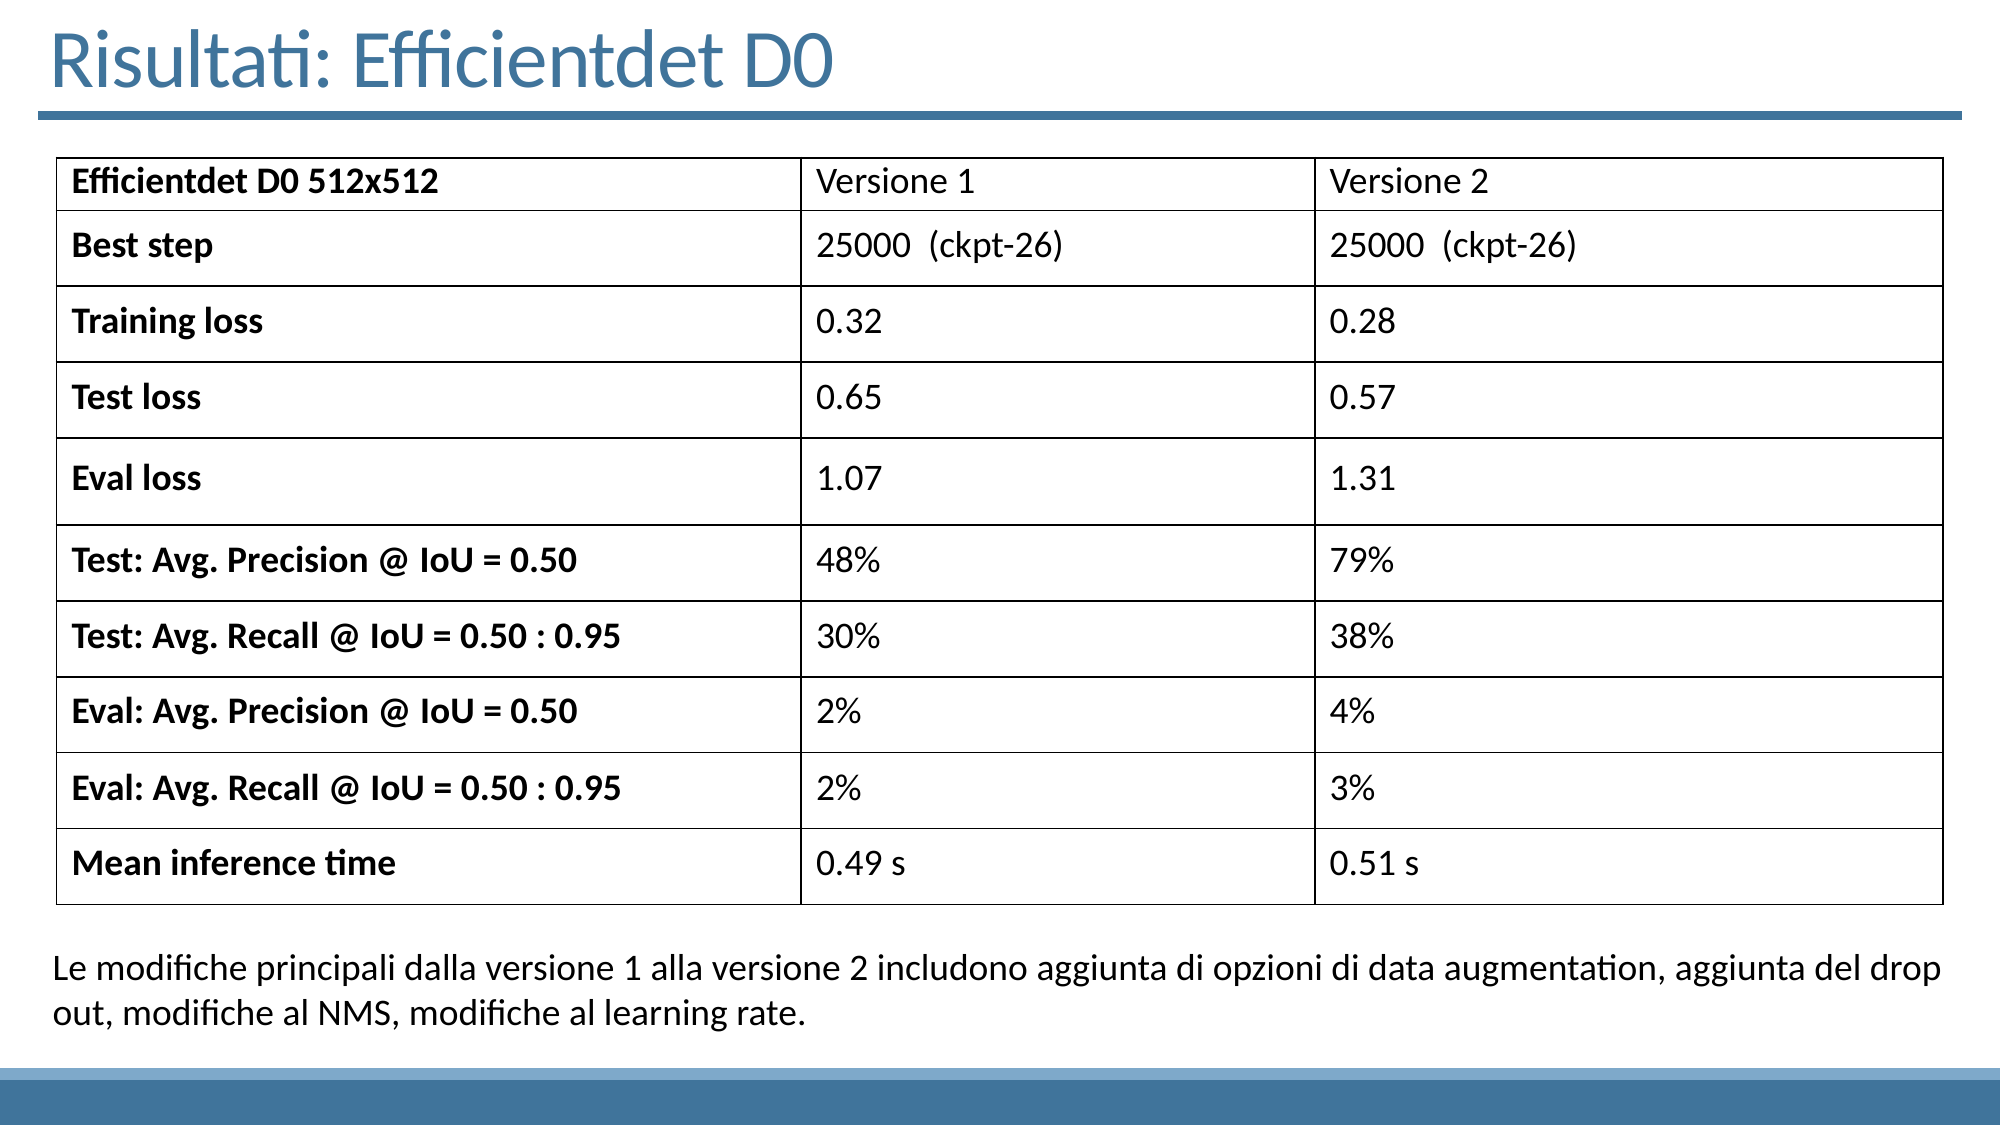

Risultati: Efficientdet D0
| Efficientdet D0 512x512 | Versione 1 | Versione 2 |
| --- | --- | --- |
| Best step | 25000 (ckpt-26) | 25000 (ckpt-26) |
| Training loss | 0.32 | 0.28 |
| Test loss | 0.65 | 0.57 |
| Eval loss | 1.07 | 1.31 |
| Test: Avg. Precision @ IoU = 0.50 | 48% | 79% |
| Test: Avg. Recall @ IoU = 0.50 : 0.95 | 30% | 38% |
| Eval: Avg. Precision @ IoU = 0.50 | 2% | 4% |
| Eval: Avg. Recall @ IoU = 0.50 : 0.95 | 2% | 3% |
| Mean inference time | 0.49 s | 0.51 s |
Le modifiche principali dalla versione 1 alla versione 2 includono aggiunta di opzioni di data augmentation, aggiunta del drop out, modifiche al NMS, modifiche al learning rate.